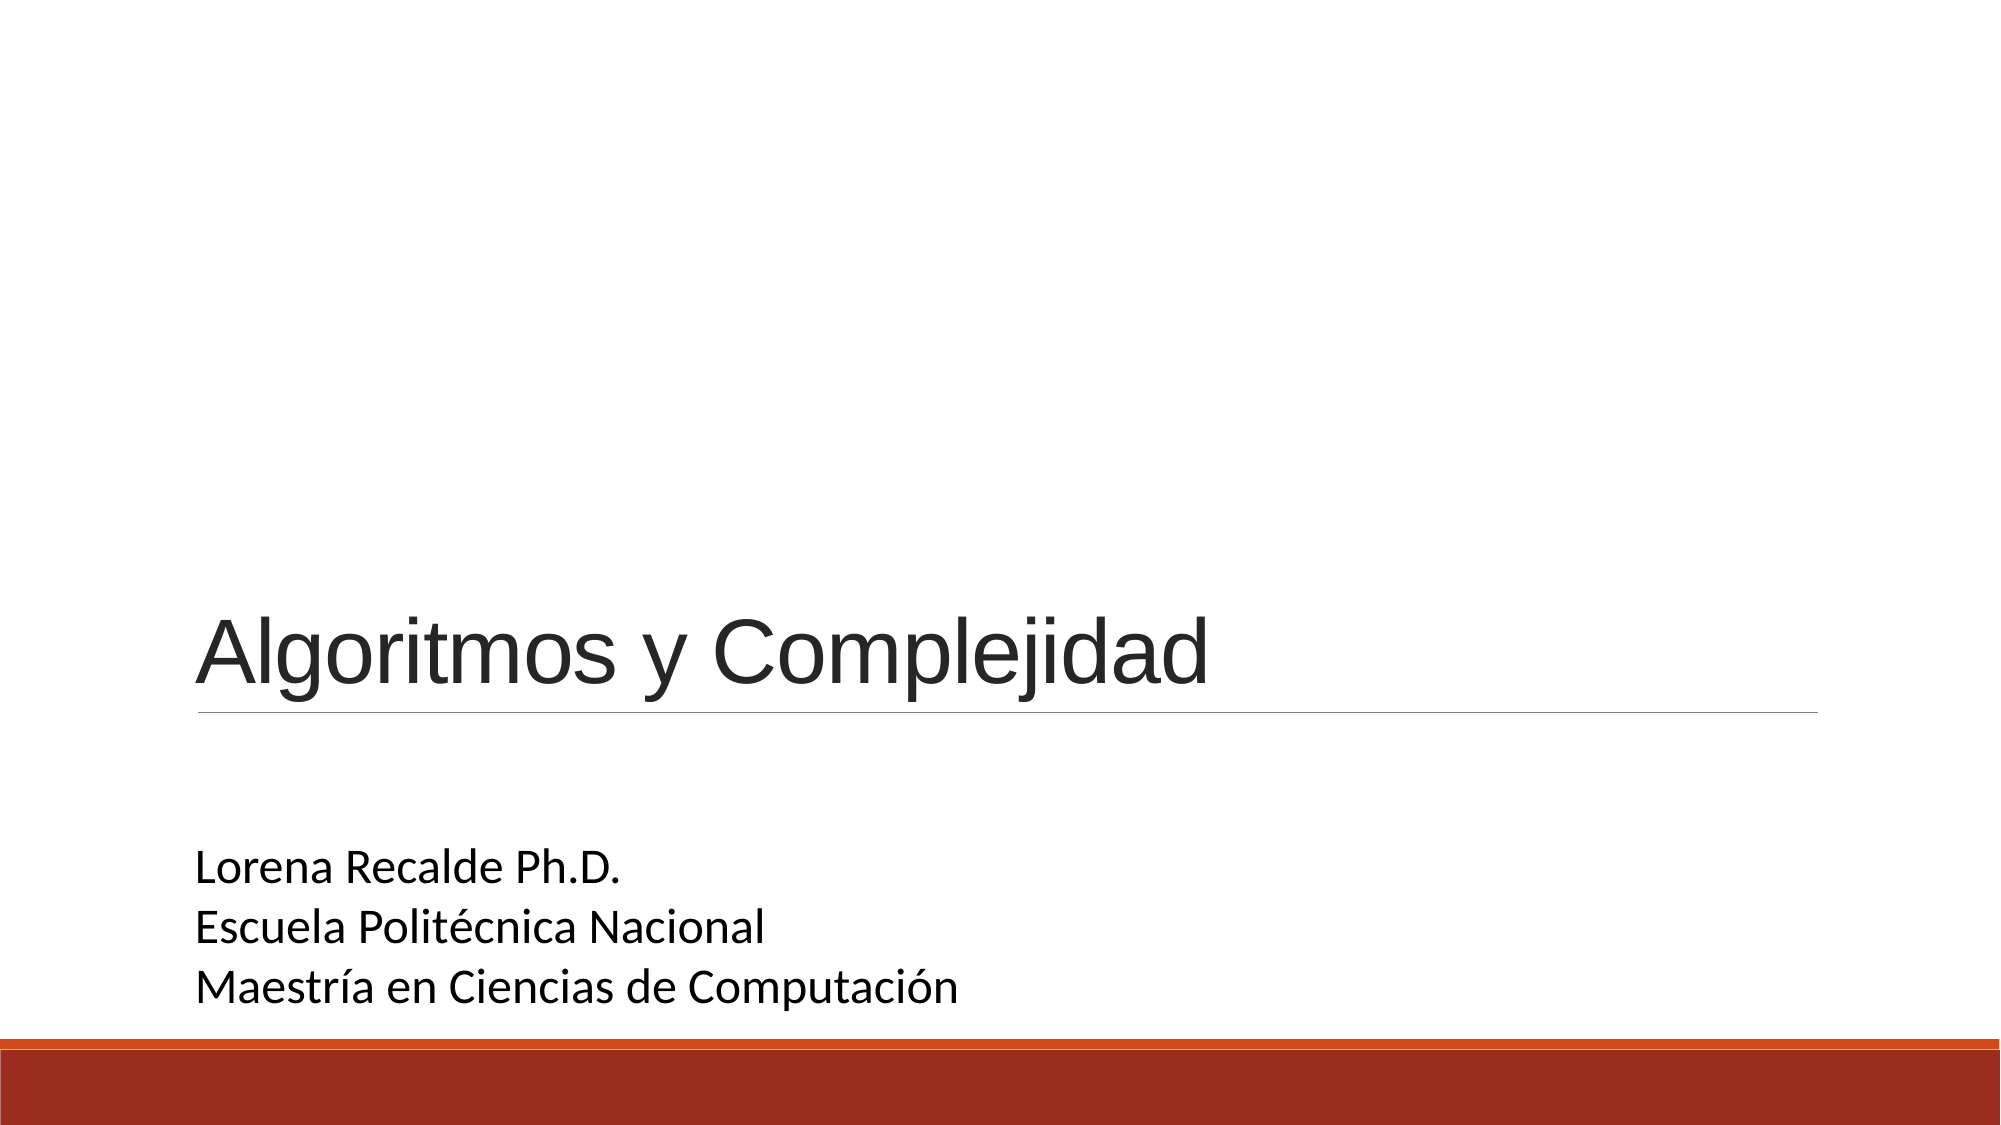

# Algoritmos y Complejidad
Lorena Recalde Ph.D.
Escuela Politécnica Nacional
Maestría en Ciencias de Computación